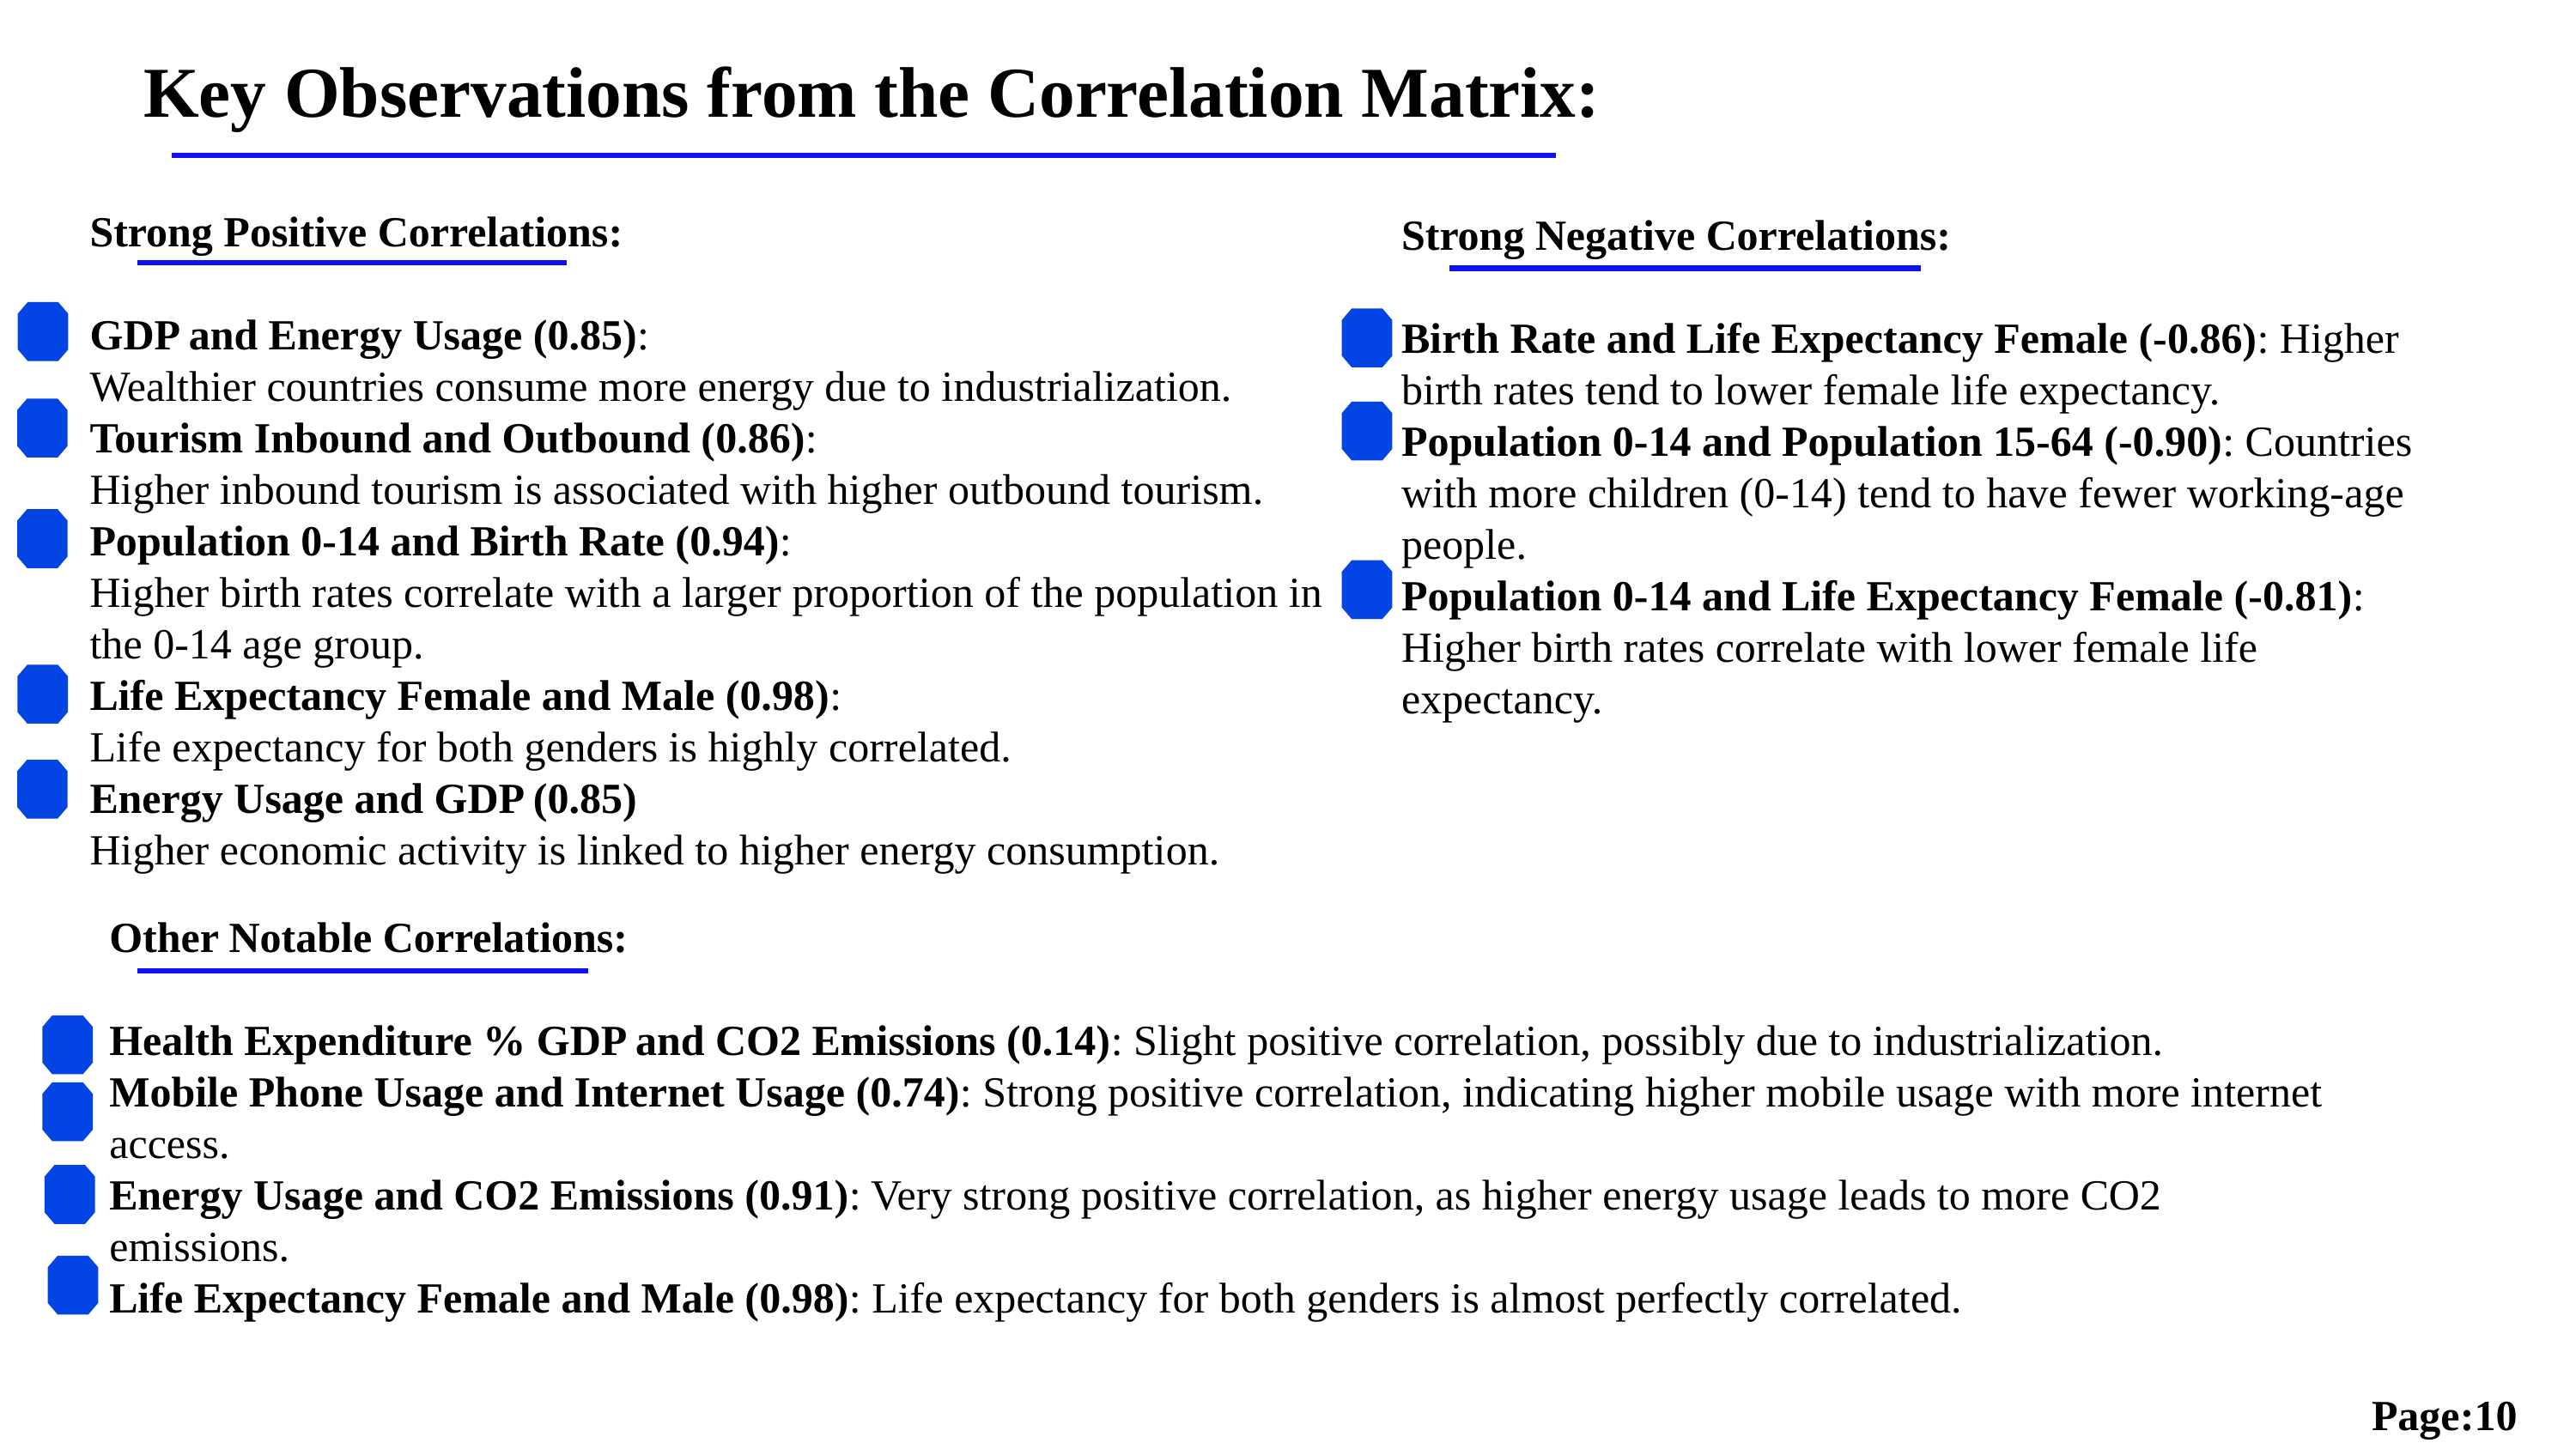

Key Observations from the Correlation Matrix:
Strong Positive Correlations:

GDP and Energy Usage (0.85):
Wealthier countries consume more energy due to industrialization.
Tourism Inbound and Outbound (0.86):
Higher inbound tourism is associated with higher outbound tourism.
Population 0-14 and Birth Rate (0.94):
Higher birth rates correlate with a larger proportion of the population in the 0-14 age group.
Life Expectancy Female and Male (0.98):
Life expectancy for both genders is highly correlated.
Energy Usage and GDP (0.85)
Higher economic activity is linked to higher energy consumption.

Strong Negative Correlations:

Birth Rate and Life Expectancy Female (-0.86): Higher birth rates tend to lower female life expectancy.
Population 0-14 and Population 15-64 (-0.90): Countries with more children (0-14) tend to have fewer working-age people.
Population 0-14 and Life Expectancy Female (-0.81): Higher birth rates correlate with lower female life expectancy.

Other Notable Correlations:

Health Expenditure % GDP and CO2 Emissions (0.14): Slight positive correlation, possibly due to industrialization.
Mobile Phone Usage and Internet Usage (0.74): Strong positive correlation, indicating higher mobile usage with more internet access.
Energy Usage and CO2 Emissions (0.91): Very strong positive correlation, as higher energy usage leads to more CO2 emissions.
Life Expectancy Female and Male (0.98): Life expectancy for both genders is almost perfectly correlated.

Page:10